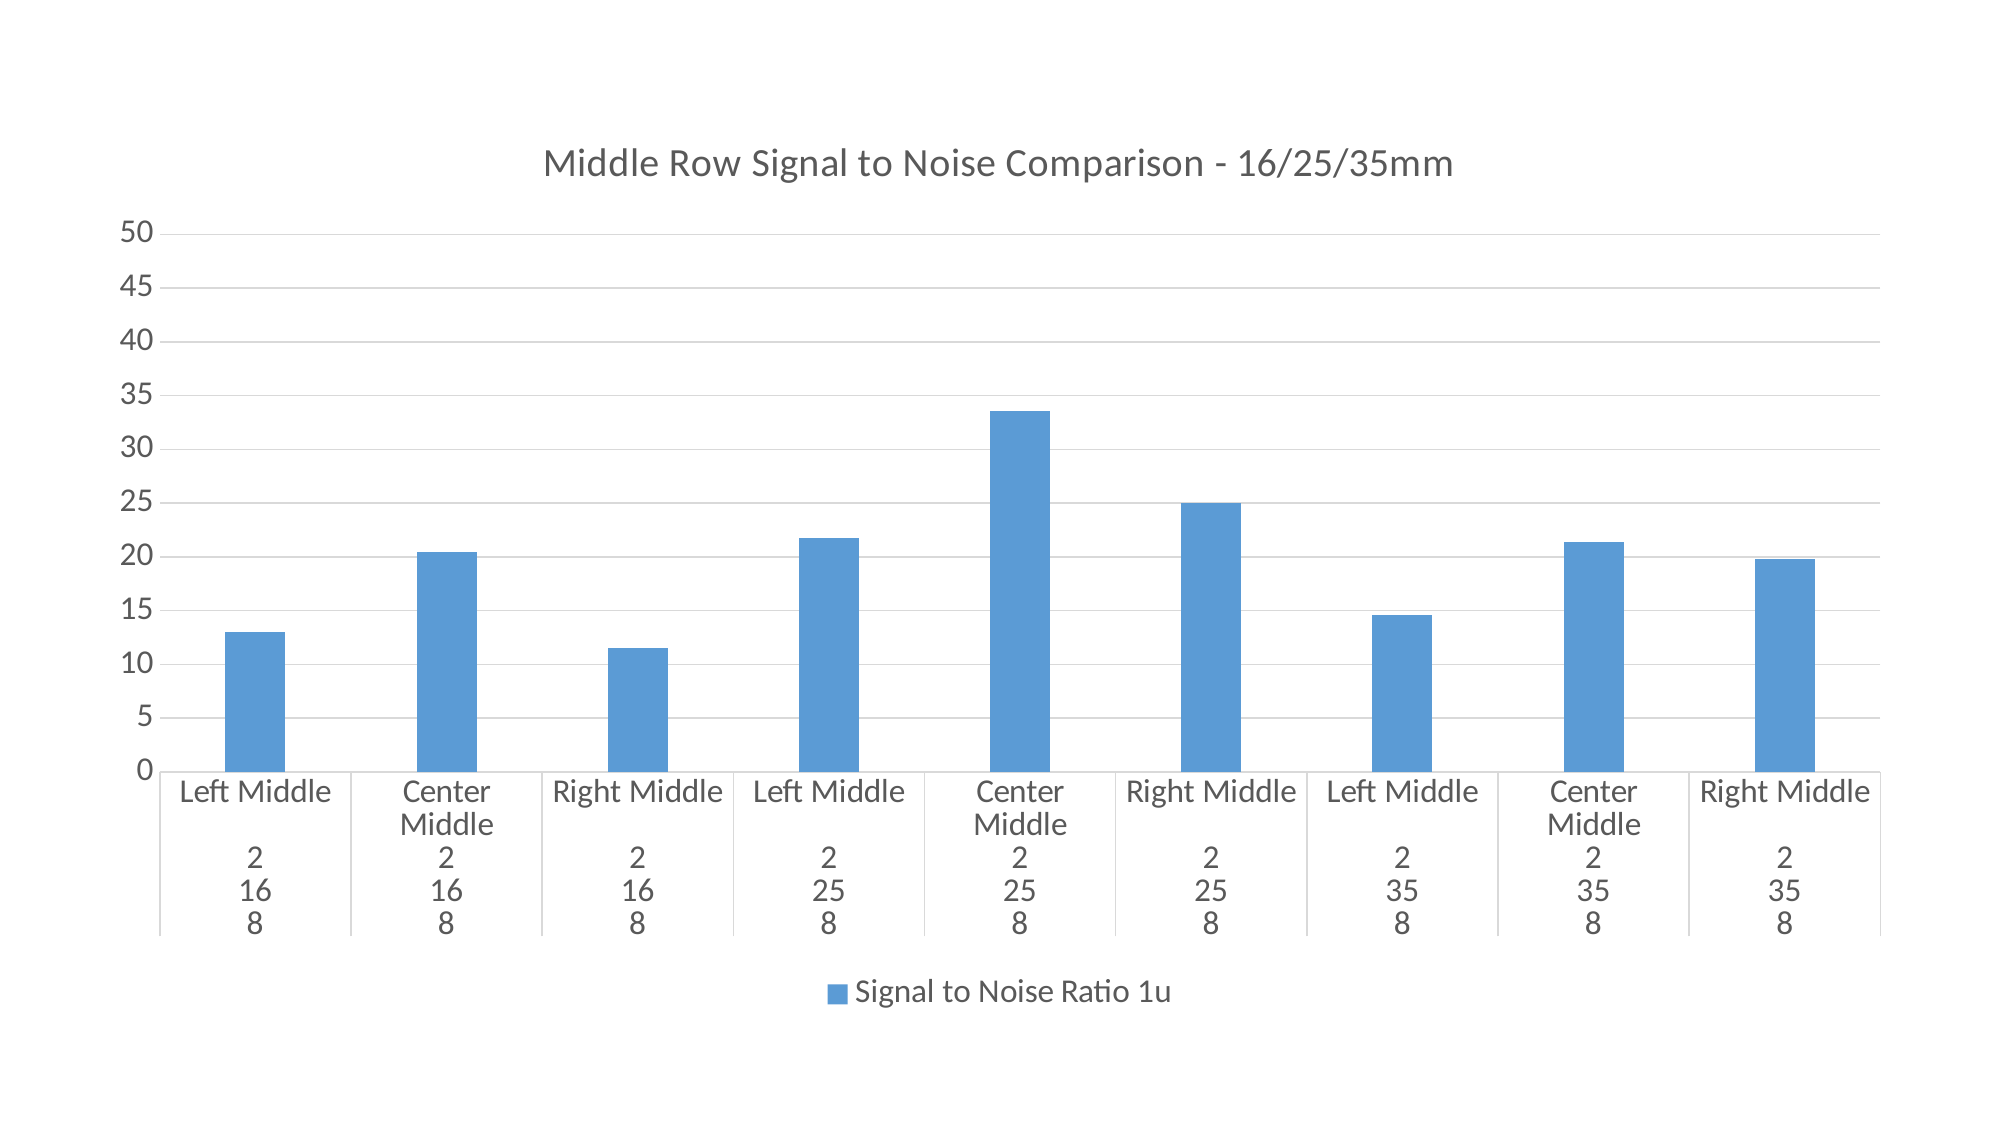

### Chart: Middle Row Signal to Noise Comparison - 16/25/35mm

| Category | Signal to Noise Ratio 1u |
|---|---|
| Left Middle | 13.03 |
| Center Middle | 20.43 |
| Right Middle | 11.513 |
| Left Middle | 21.734 |
| Center Middle | 33.572 |
| Right Middle | 25.013 |
| Left Middle | 14.576 |
| Center Middle | 21.386 |
| Right Middle | 19.847 |